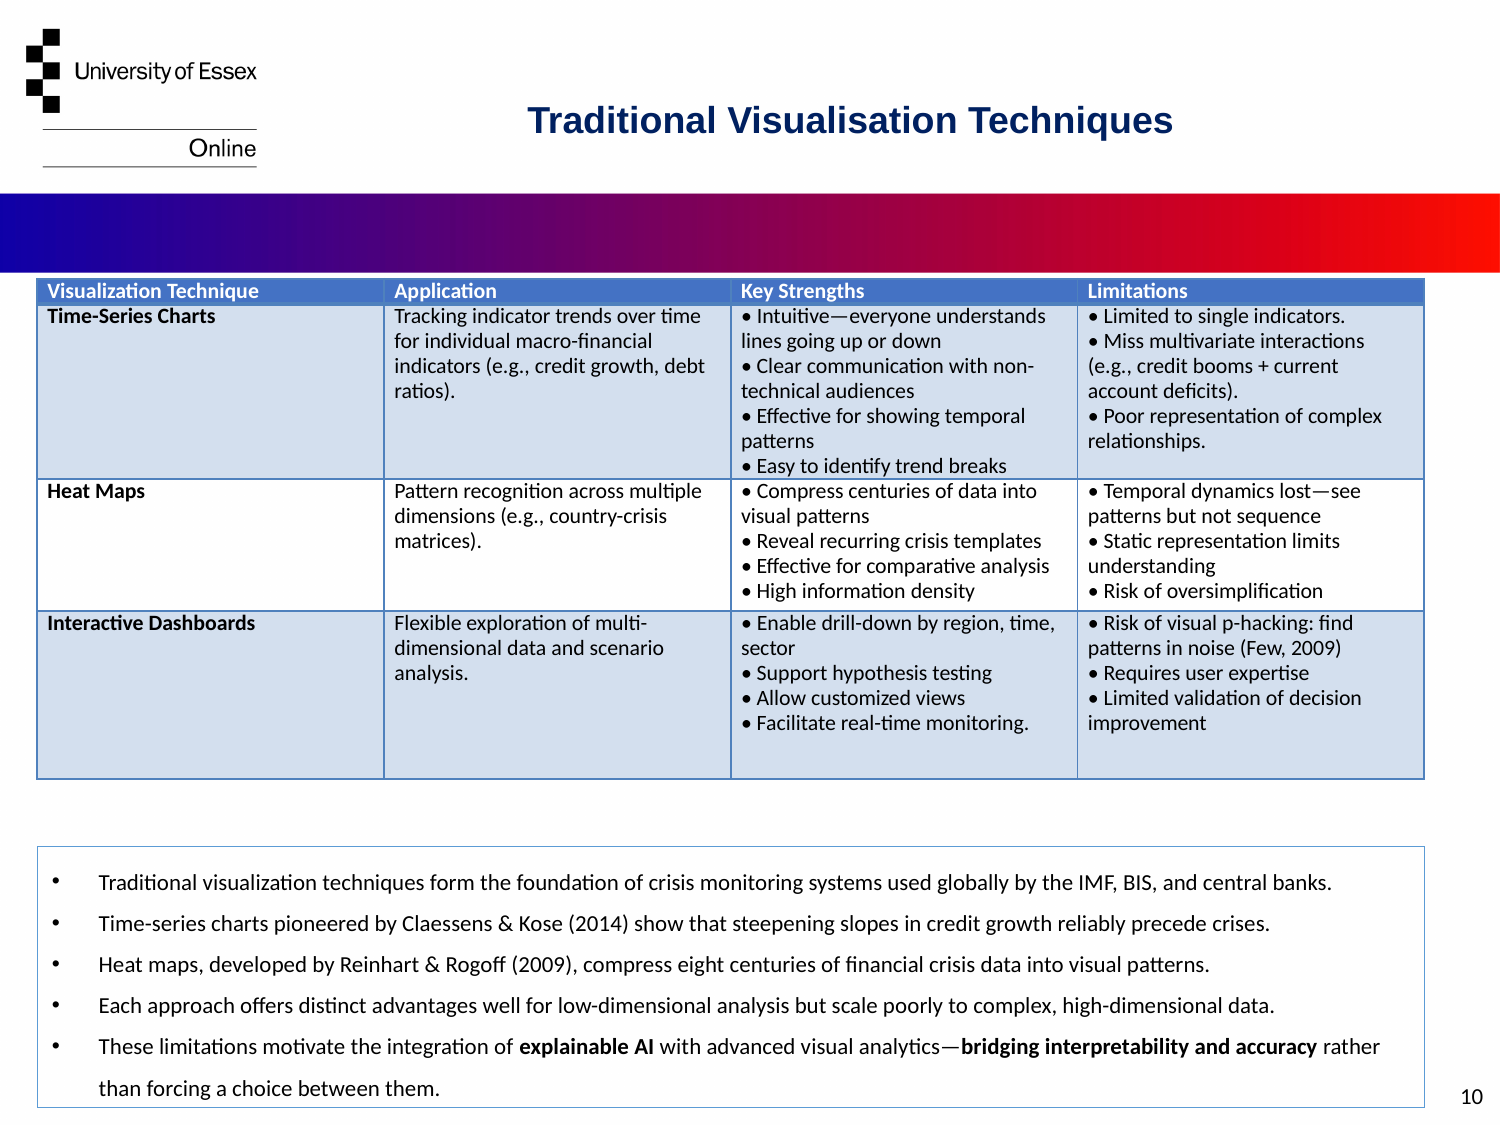

Traditional Visualisation Techniques
| Visualization Technique | Application | Key Strengths | Limitations |
| --- | --- | --- | --- |
| Time-Series Charts | Tracking indicator trends over time for individual macro-financial indicators (e.g., credit growth, debt ratios). | • Intuitive—everyone understands lines going up or down • Clear communication with non-technical audiences • Effective for showing temporal patterns • Easy to identify trend breaks | • Limited to single indicators. • Miss multivariate interactions (e.g., credit booms + current account deficits). • Poor representation of complex relationships. |
| Heat Maps | Pattern recognition across multiple dimensions (e.g., country-crisis matrices). | • Compress centuries of data into visual patterns • Reveal recurring crisis templates • Effective for comparative analysis • High information density | • Temporal dynamics lost—see patterns but not sequence • Static representation limits understanding • Risk of oversimplification |
| Interactive Dashboards | Flexible exploration of multi-dimensional data and scenario analysis. | • Enable drill-down by region, time, sector • Support hypothesis testing • Allow customized views • Facilitate real-time monitoring. | • Risk of visual p-hacking: find patterns in noise (Few, 2009) • Requires user expertise • Limited validation of decision improvement |
Traditional visualization techniques form the foundation of crisis monitoring systems used globally by the IMF, BIS, and central banks.
Time-series charts pioneered by Claessens & Kose (2014) show that steepening slopes in credit growth reliably precede crises.
Heat maps, developed by Reinhart & Rogoff (2009), compress eight centuries of financial crisis data into visual patterns.
Each approach offers distinct advantages well for low-dimensional analysis but scale poorly to complex, high-dimensional data.
These limitations motivate the integration of explainable AI with advanced visual analytics—bridging interpretability and accuracy rather than forcing a choice between them.
10